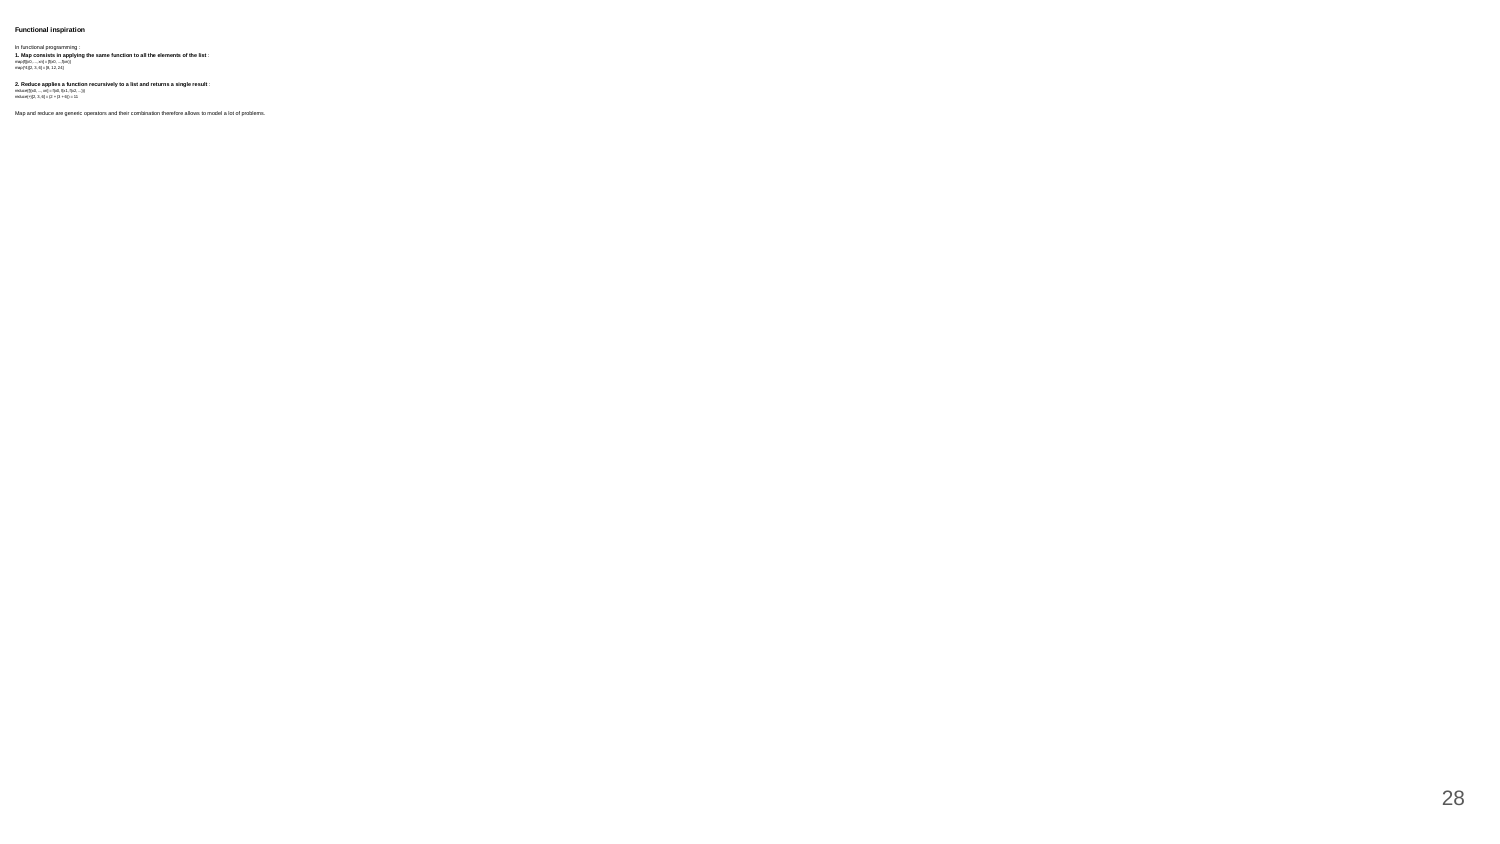

# Functional inspiration
In functional programming :
1. Map consists in applying the same function to all the elements of the list :
map(f)[x0, ..., xn] = [f(x0, ...,f(xn)]
map(*4)[2, 3, 6] = [8, 12, 24]
2. Reduce applies a function recursively to a list and returns a single result :
reduce(f)[x0, ..., xn] = f(x0, f(x1, f(x2, ...)))
reduce(+)[2, 3, 6] = (2 + (3 + 6)) = 11

Map and reduce are generic operators and their combination therefore allows to model a lot of problems.

28